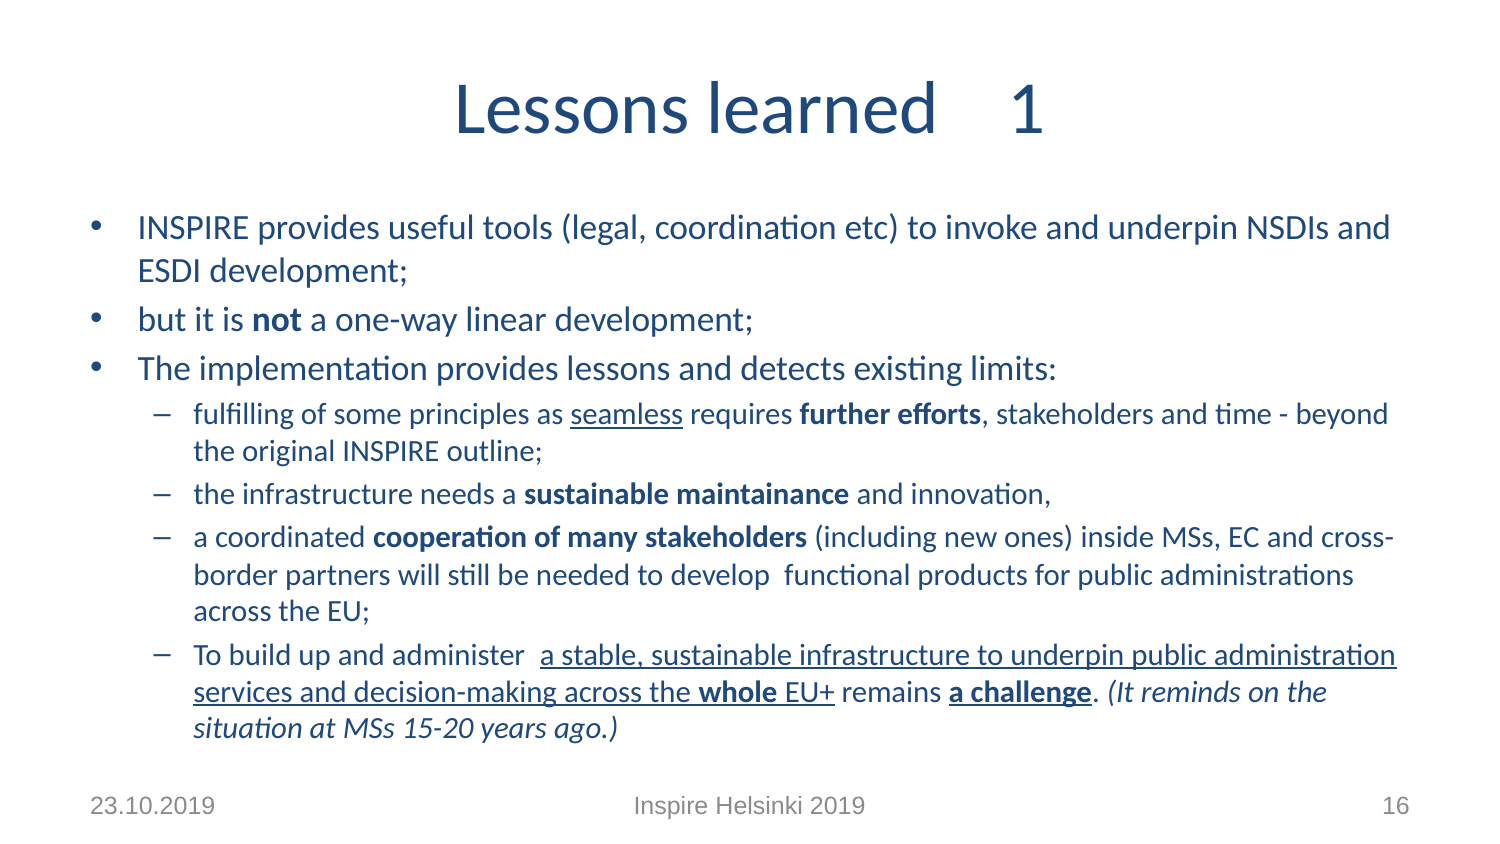

# Lessons learned    1
INSPIRE provides useful tools (legal, coordination etc) to invoke and underpin NSDIs and ESDI development;
but it is not a one-way linear development;
The implementation provides lessons and detects existing limits:
fulfilling of some principles as seamless requires further efforts, stakeholders and time - beyond the original INSPIRE outline;
the infrastructure needs a sustainable maintainance and innovation,
a coordinated cooperation of many stakeholders (including new ones) inside MSs, EC and cross-border partners will still be needed to develop  functional products for public administrations across the EU;
To build up and administer  a stable, sustainable infrastructure to underpin public administration services and decision-making across the whole EU+ remains a challenge. (It reminds on the situation at MSs 15-20 years ago.)
23.10.2019
Inspire Helsinki 2019
16